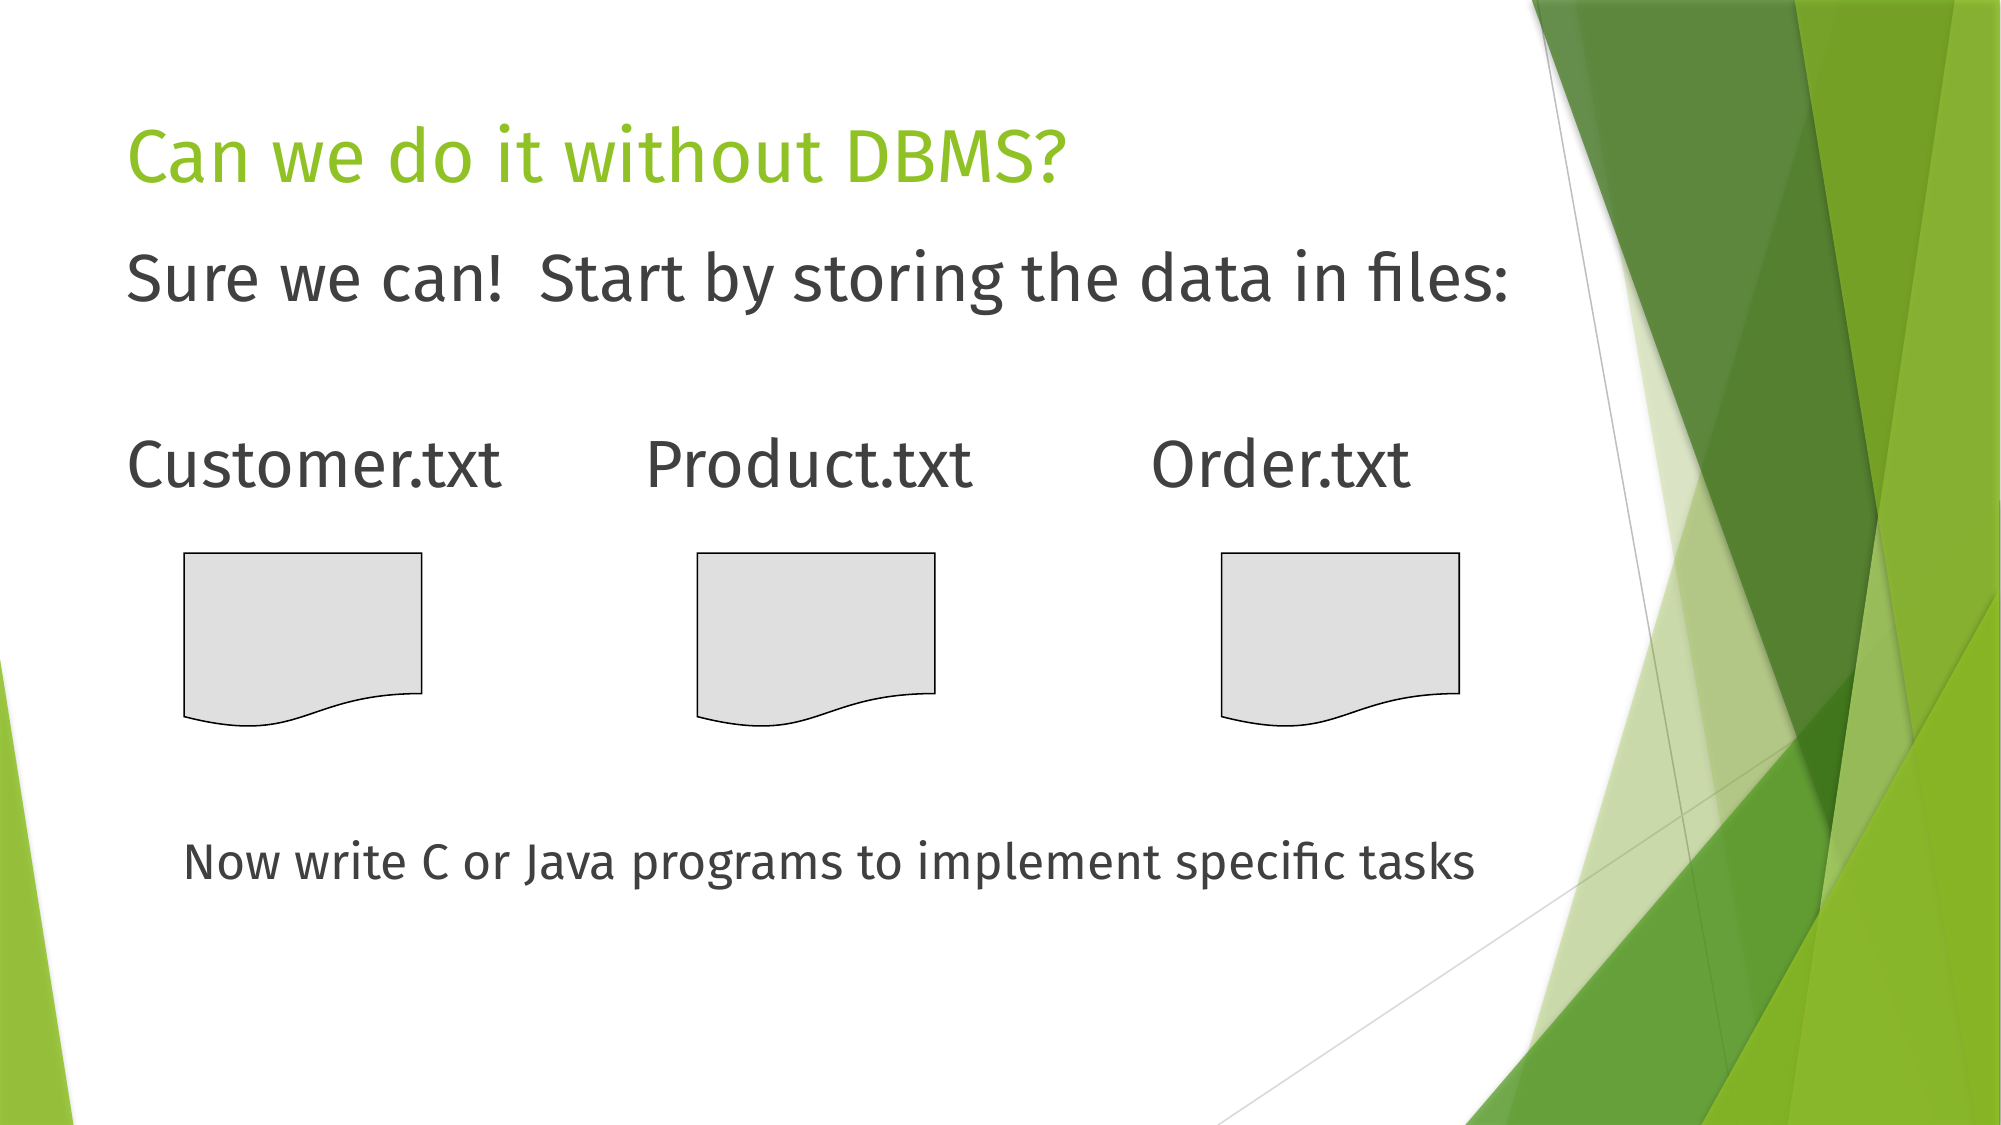

# Can we do it without DBMS?
Sure we can!  Start by storing the data in files:

Customer.txt        Product.txt          Order.txt

Now write C or Java programs to implement specific tasks